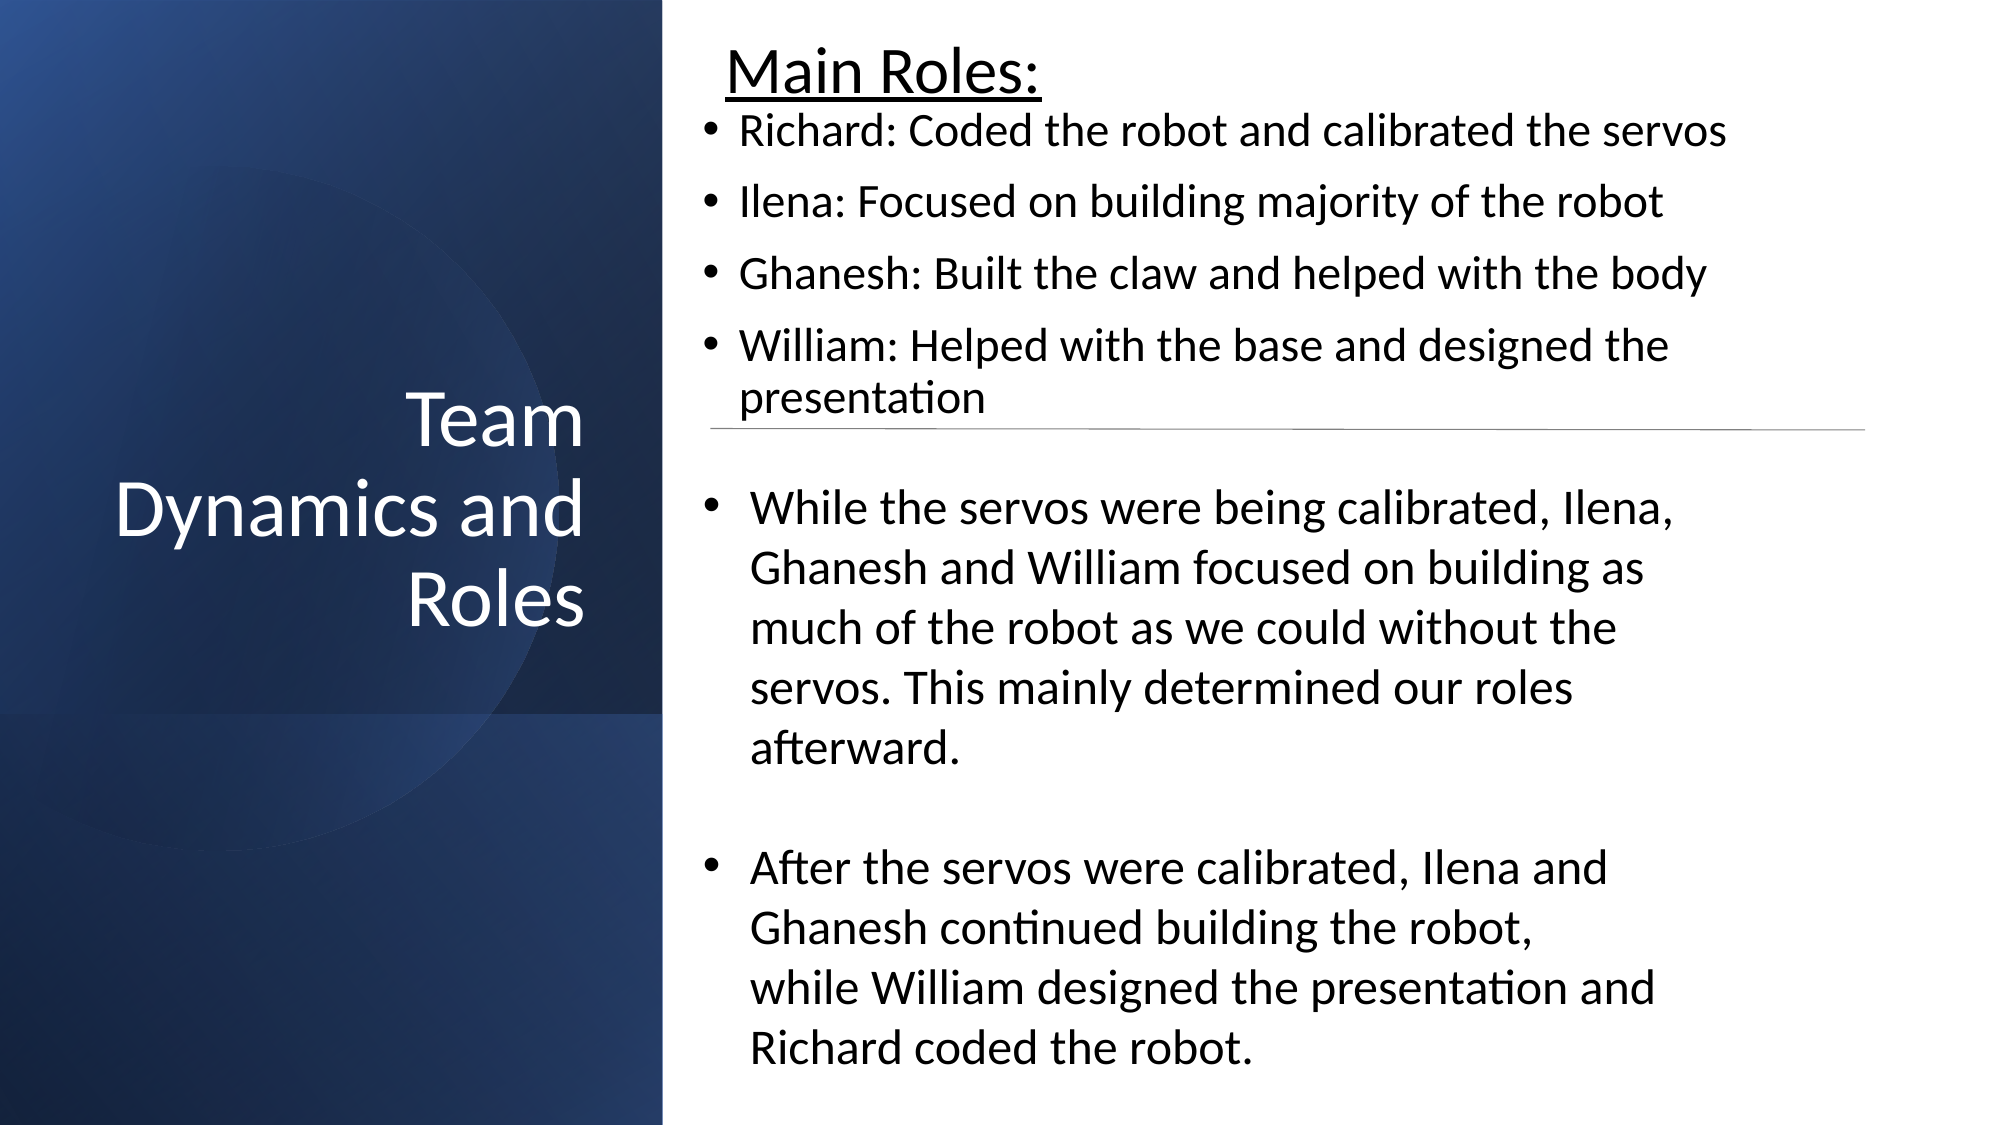

Main Roles:
# Team Dynamics and Roles
Richard: Coded the robot and calibrated the servos
Ilena: Focused on building majority of the robot
Ghanesh: Built the claw and helped with the body
William: Helped with the base and designed the presentation

While the servos were being calibrated, Ilena, Ghanesh and William focused on building as much of the robot as we could without the servos. This mainly determined our roles afterward.

After the servos were calibrated, Ilena and Ghanesh continued building the robot, while William designed the presentation and Richard coded the robot.